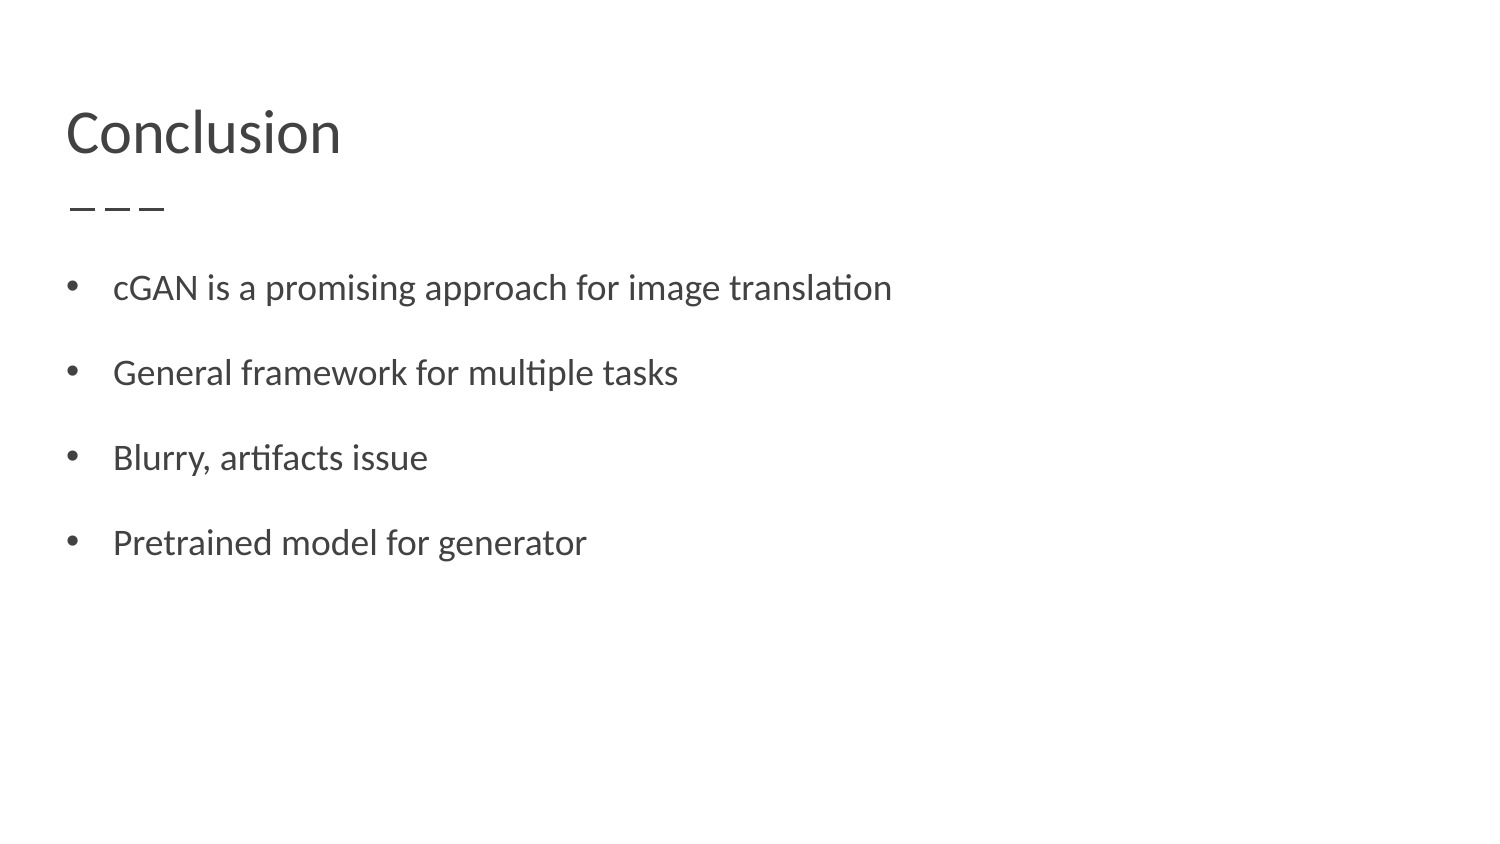

# Conclusion
cGAN is a promising approach for image translation
General framework for multiple tasks
Blurry, artifacts issue
Pretrained model for generator